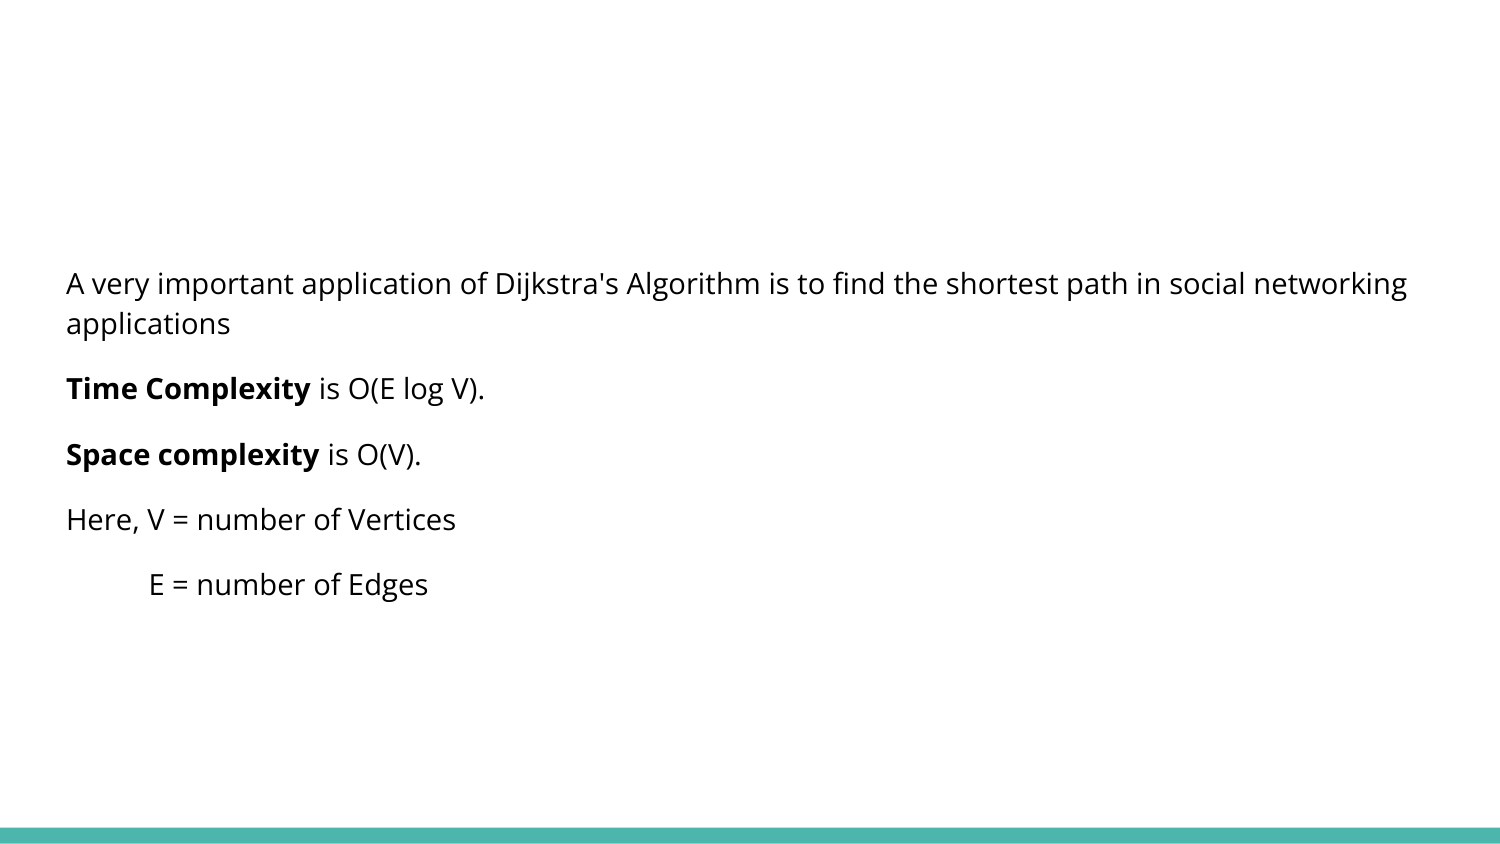

A very important application of Dijkstra's Algorithm is to find the shortest path in social networking applications
Time Complexity is O(E log V).
Space complexity is O(V).
Here, V = number of Vertices
           E = number of Edges